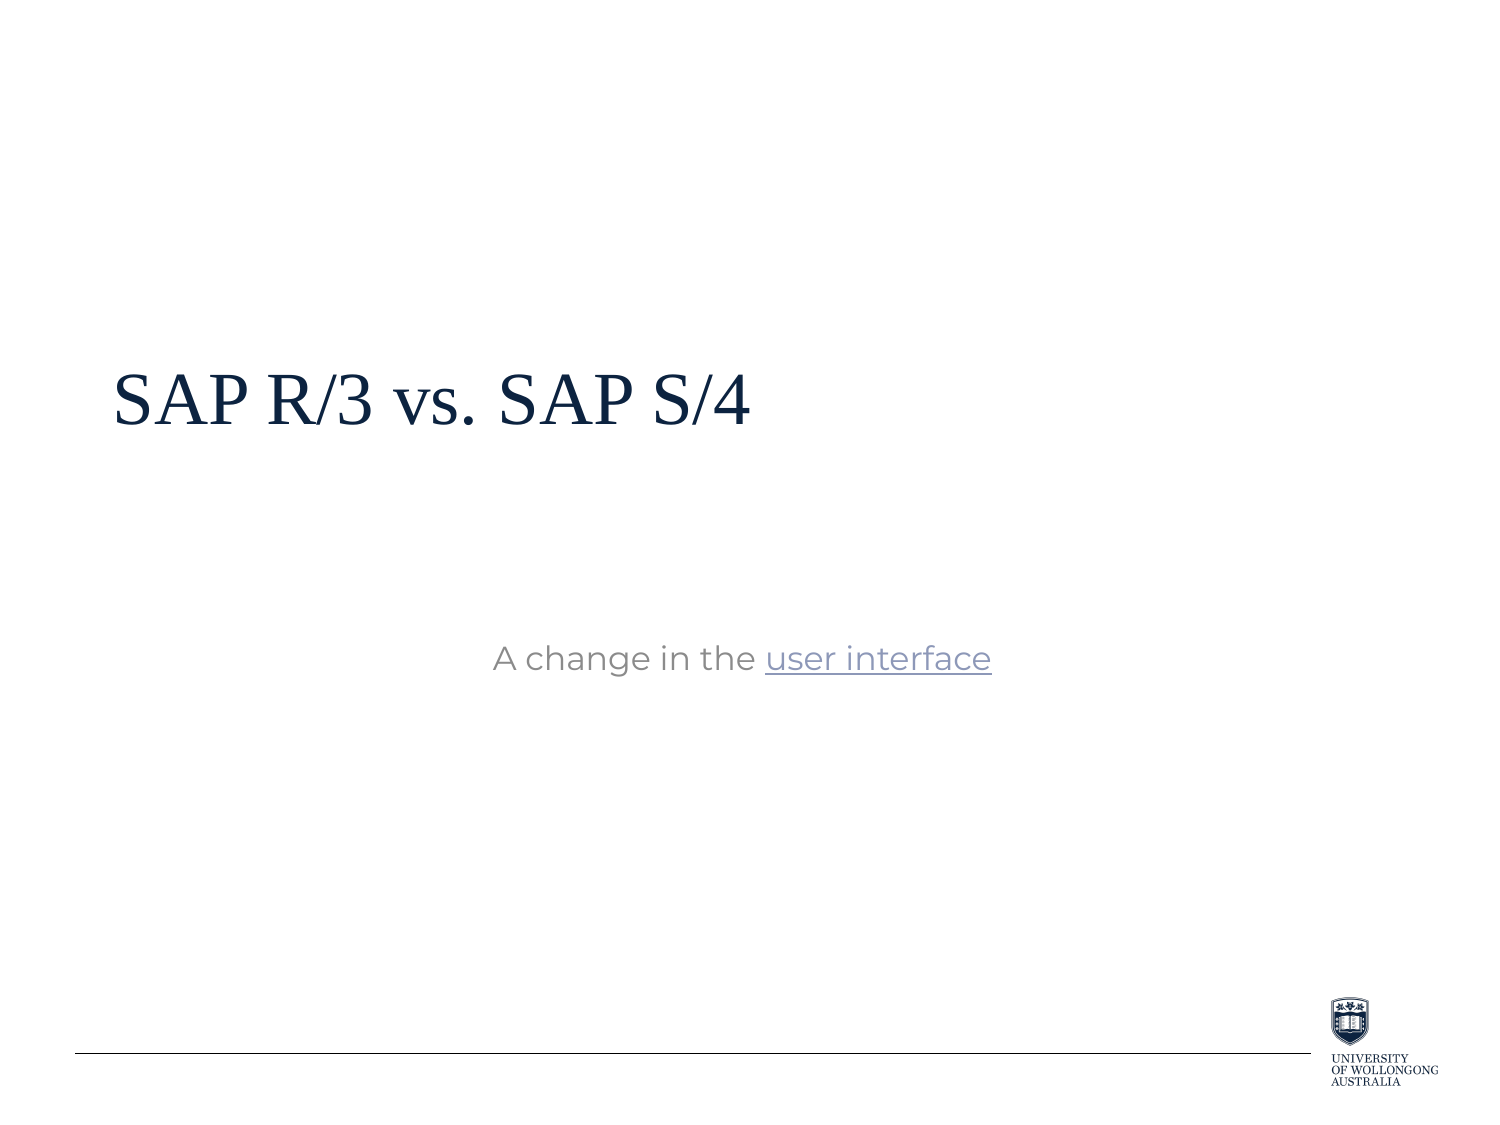

# SAP R/3 vs. SAP S/4
A change in the user interface